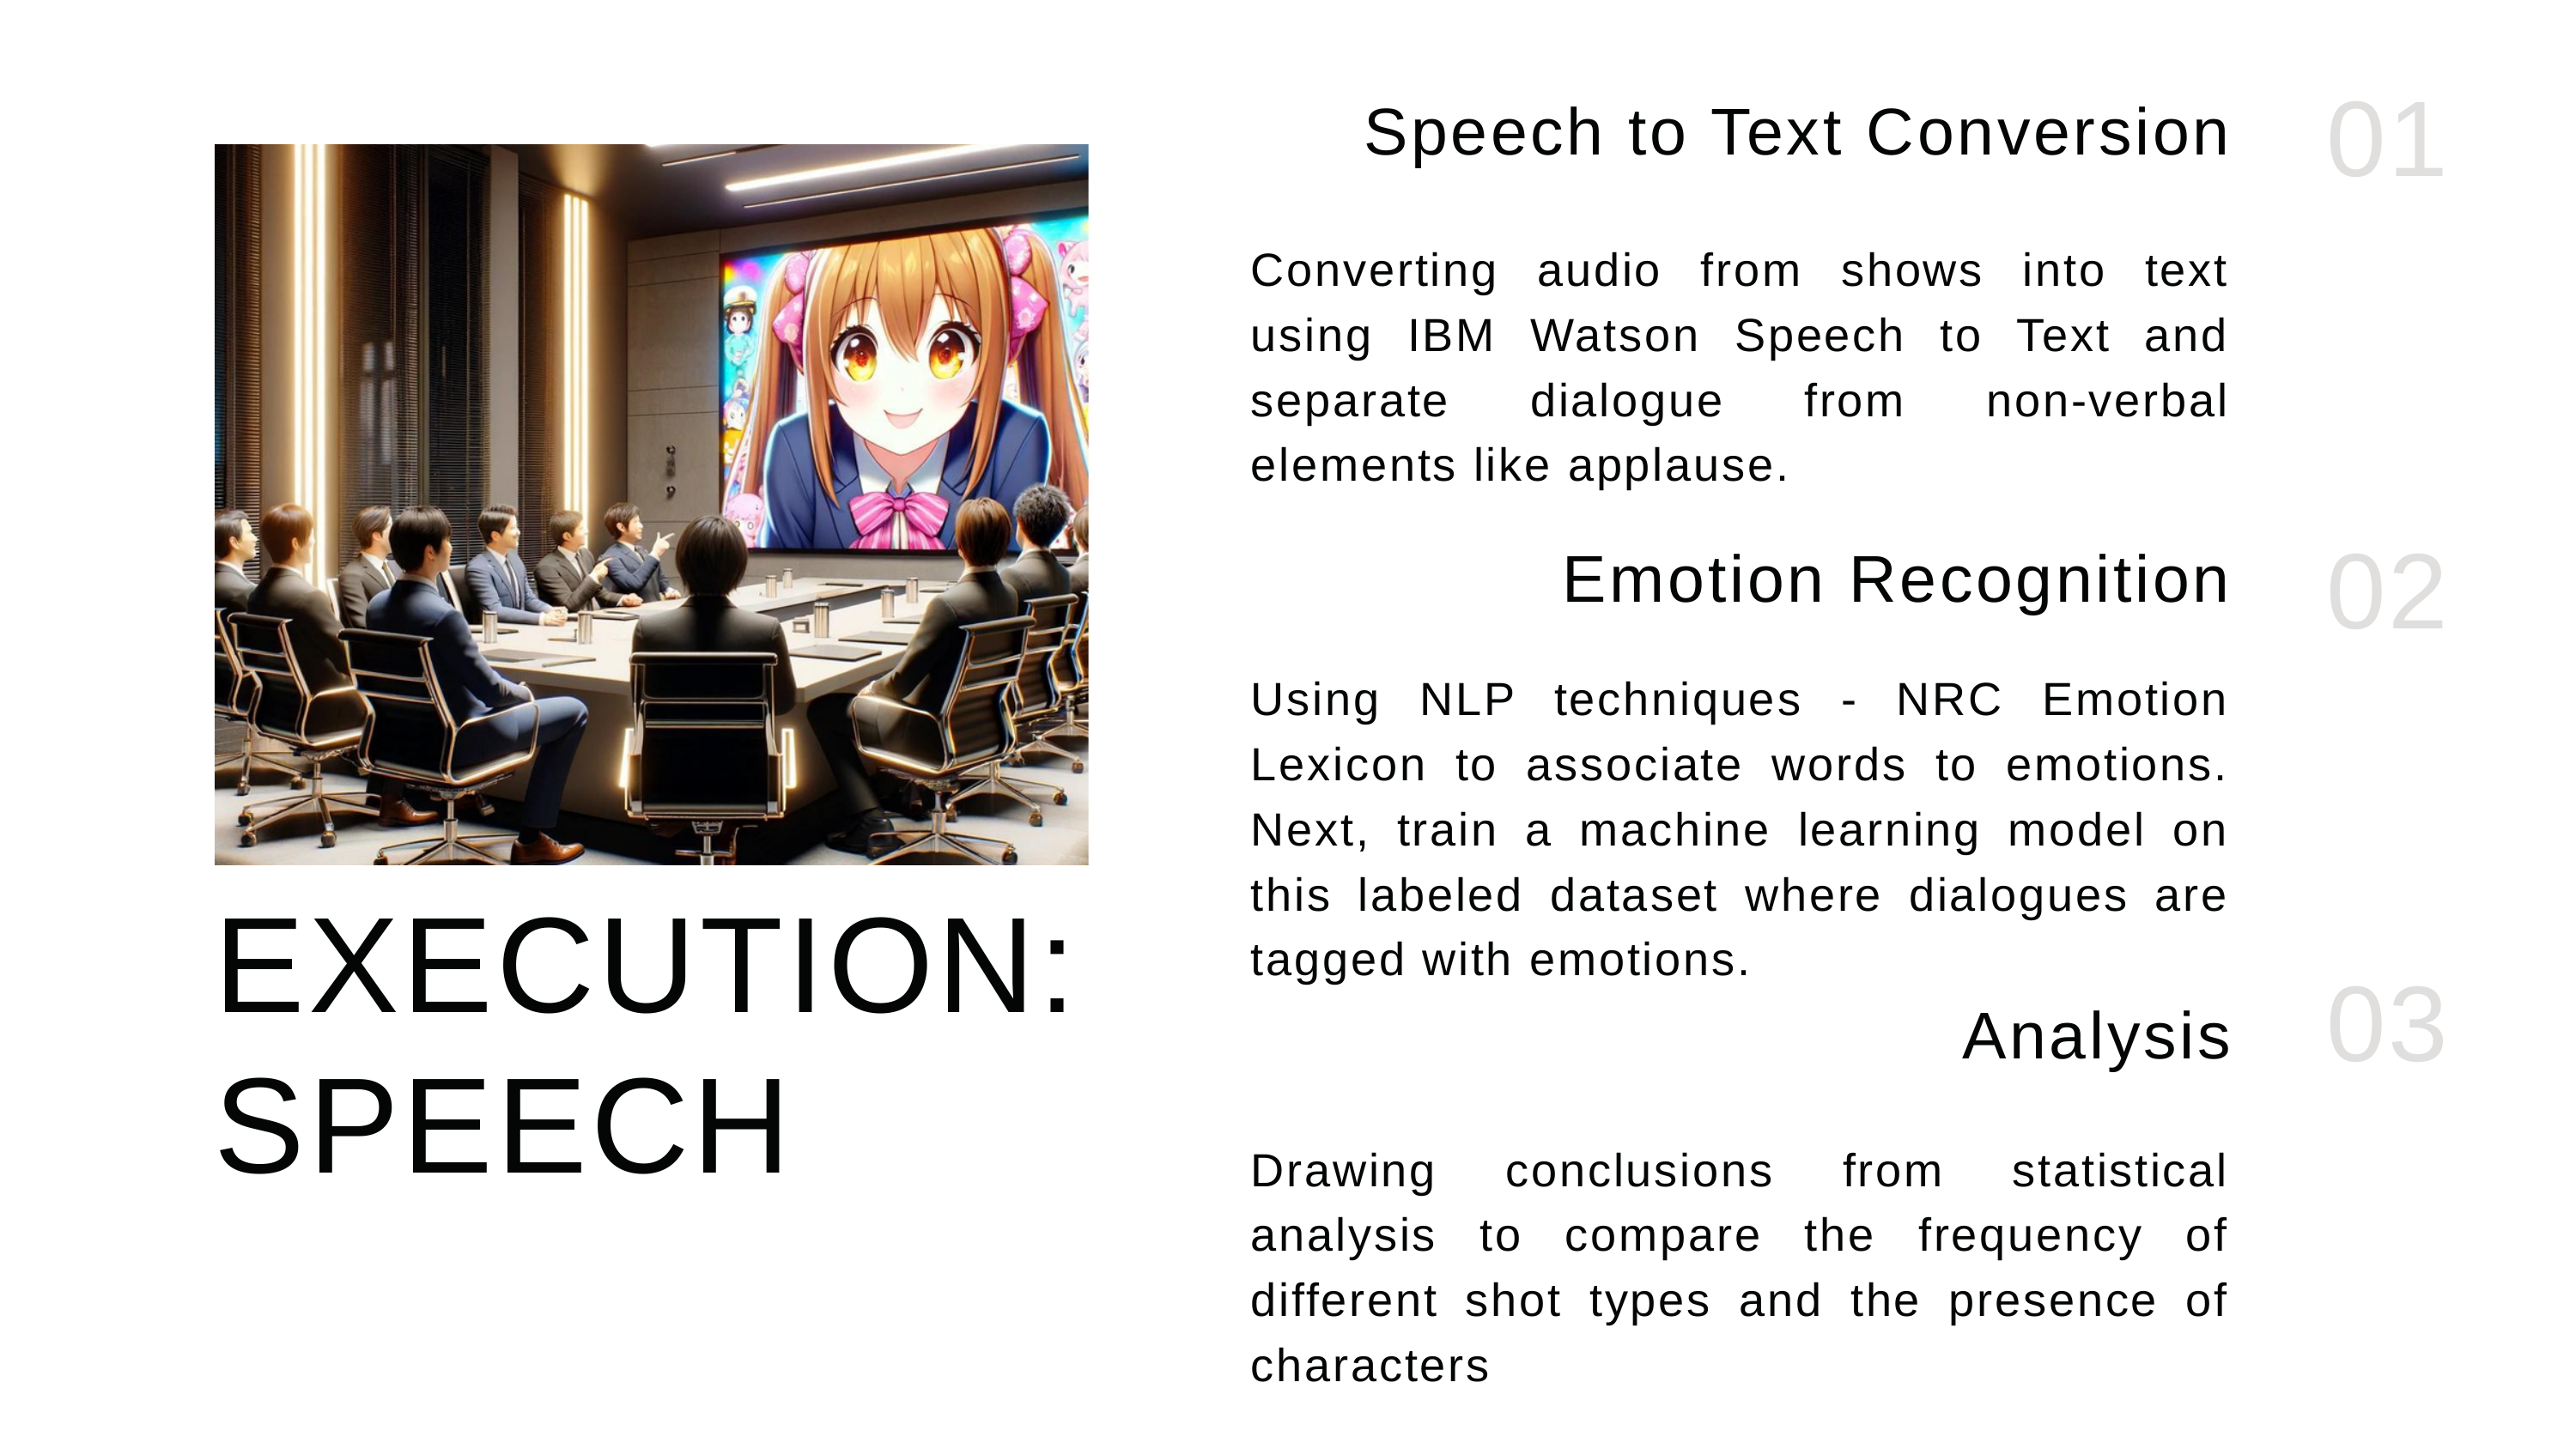

01
Speech to Text Conversion

Converting audio from shows into text using IBM Watson Speech to Text and separate dialogue from non-verbal elements like applause.
Emotion Recognition
02
Using NLP techniques - NRC Emotion Lexicon to associate words to emotions. Next, train a machine learning model on this labeled dataset where dialogues are tagged with emotions.
EXECUTION:
SPEECH
03
 Analysis
Drawing conclusions from statistical analysis to compare the frequency of different shot types and the presence of characters